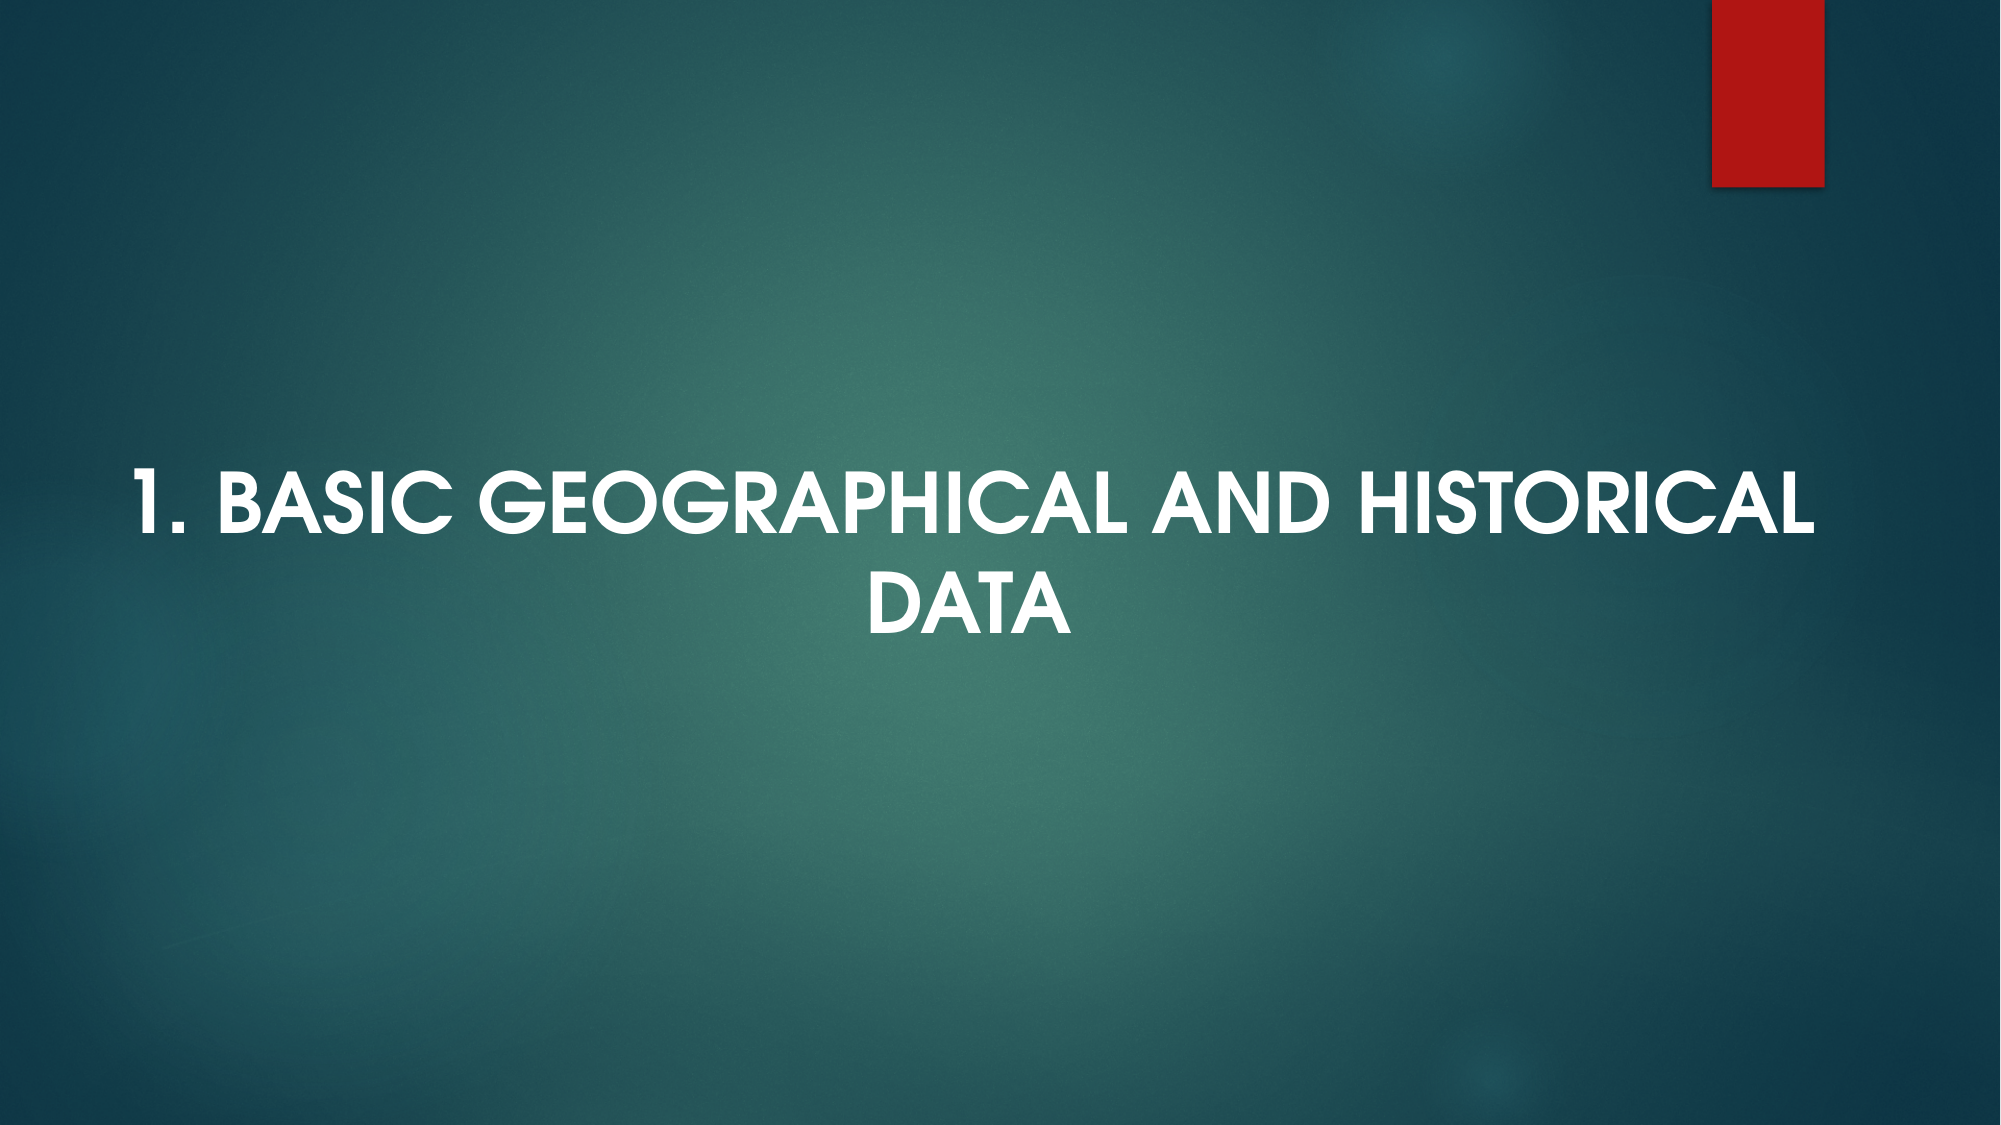

# 1. BASIC GEOGRAPHICAL AND HISTORICAL DATA